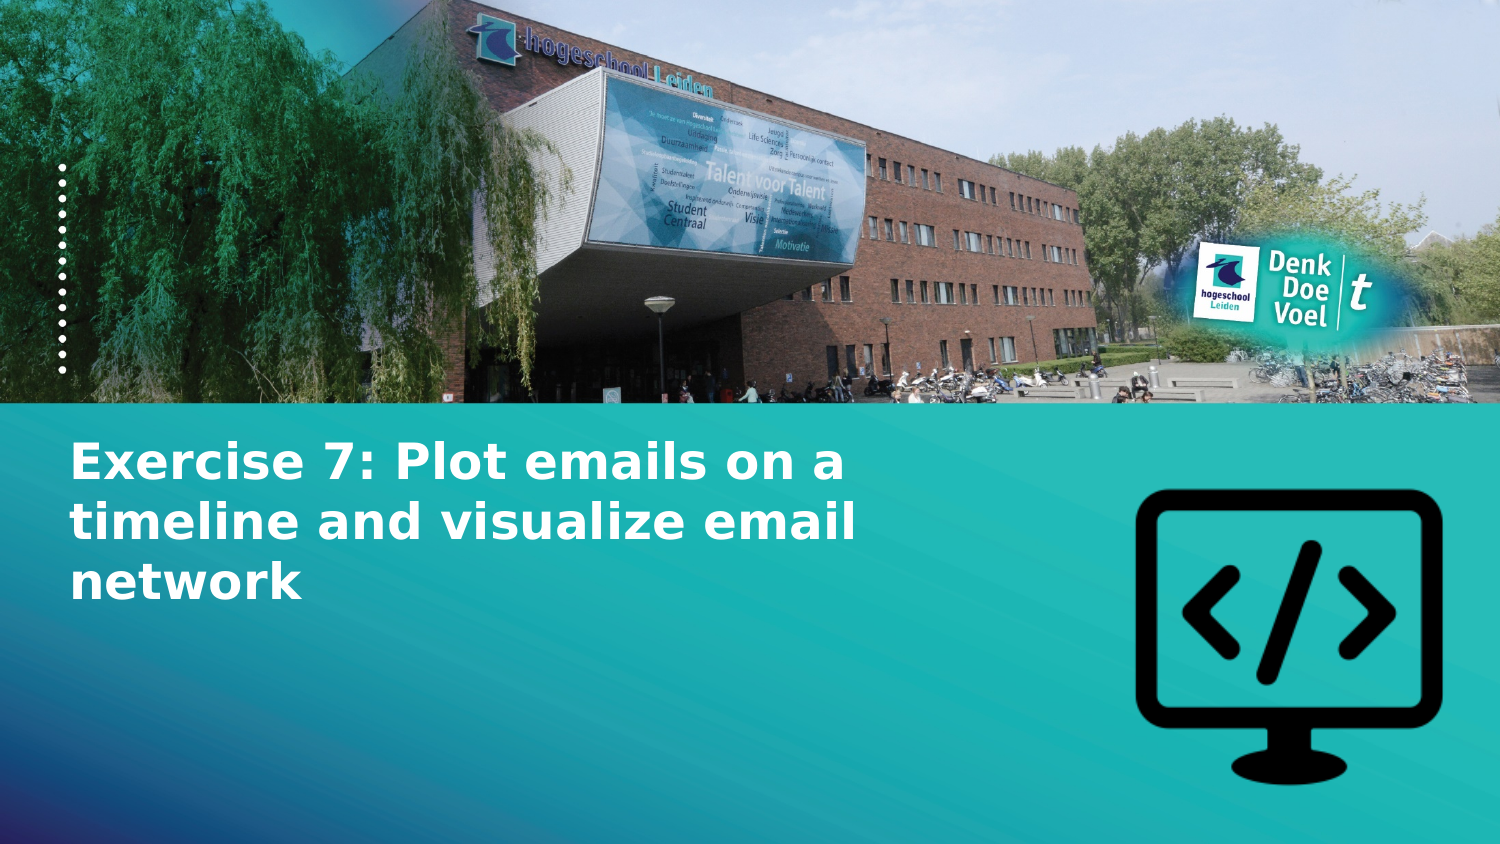

Exercise 7: Plot emails on a timeline and visualize email network